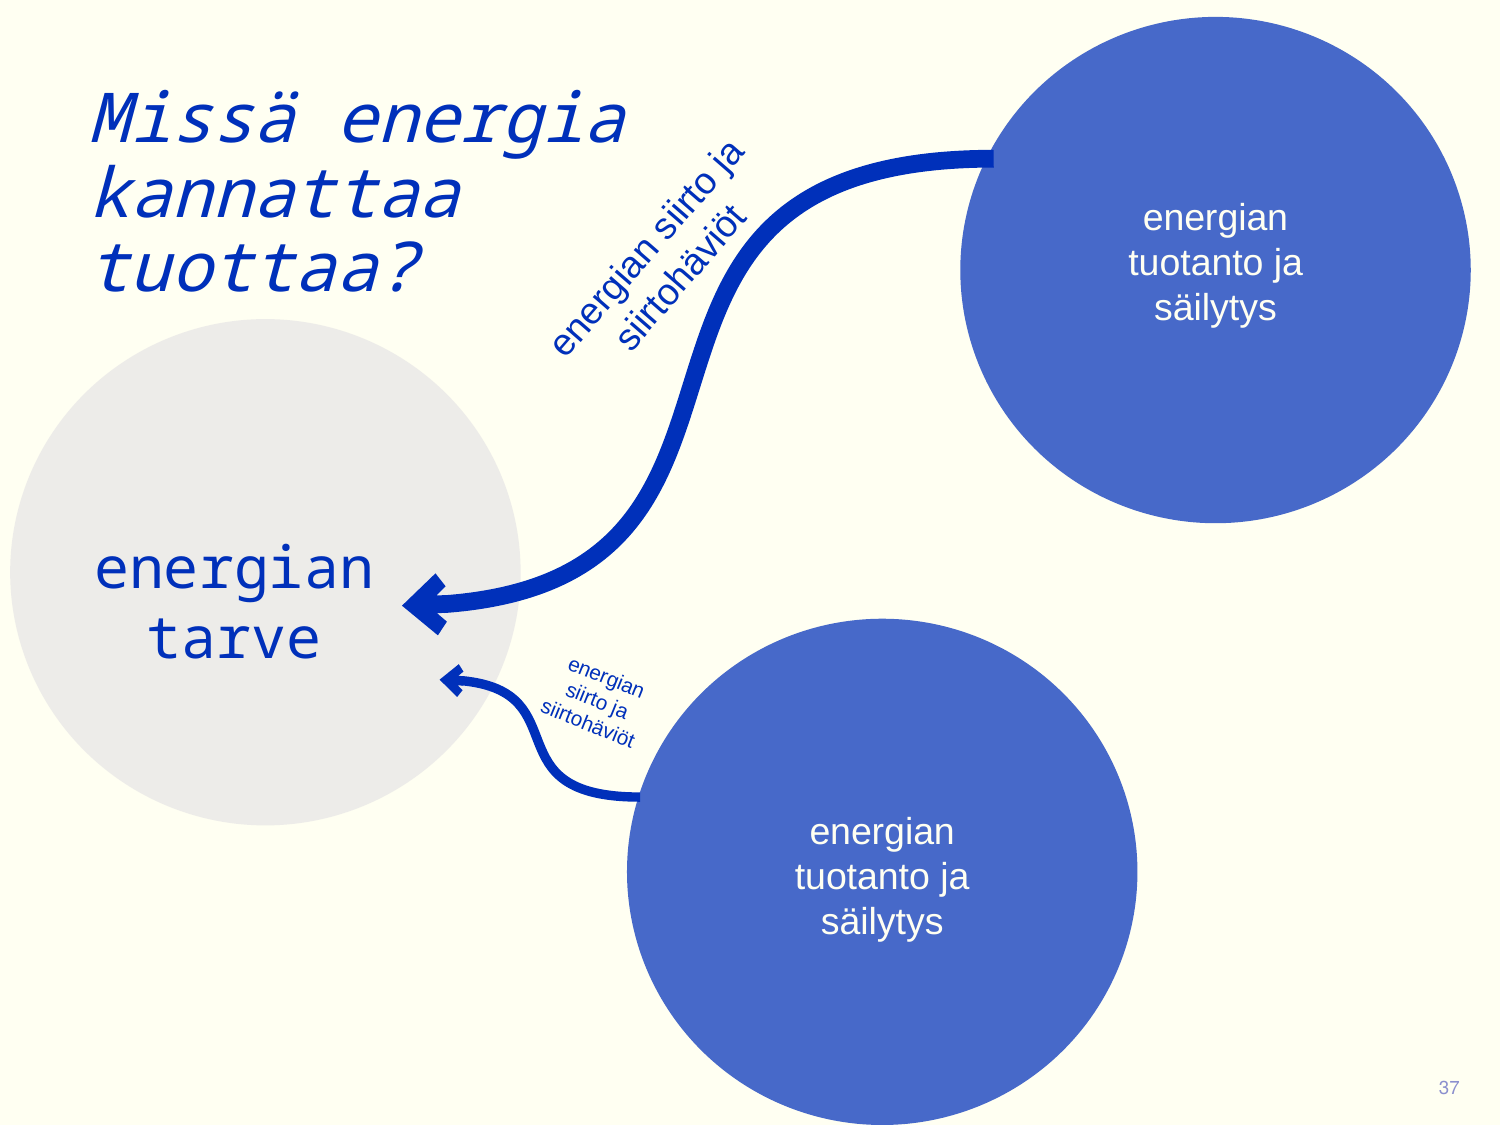

Missä energia kannattaa tuottaa?
energian tuotanto ja säilytys
energian siirto ja siirtohäviöt

energian tarve

energian siirto ja siirtohäviöt
energian tuotanto ja säilytys
37